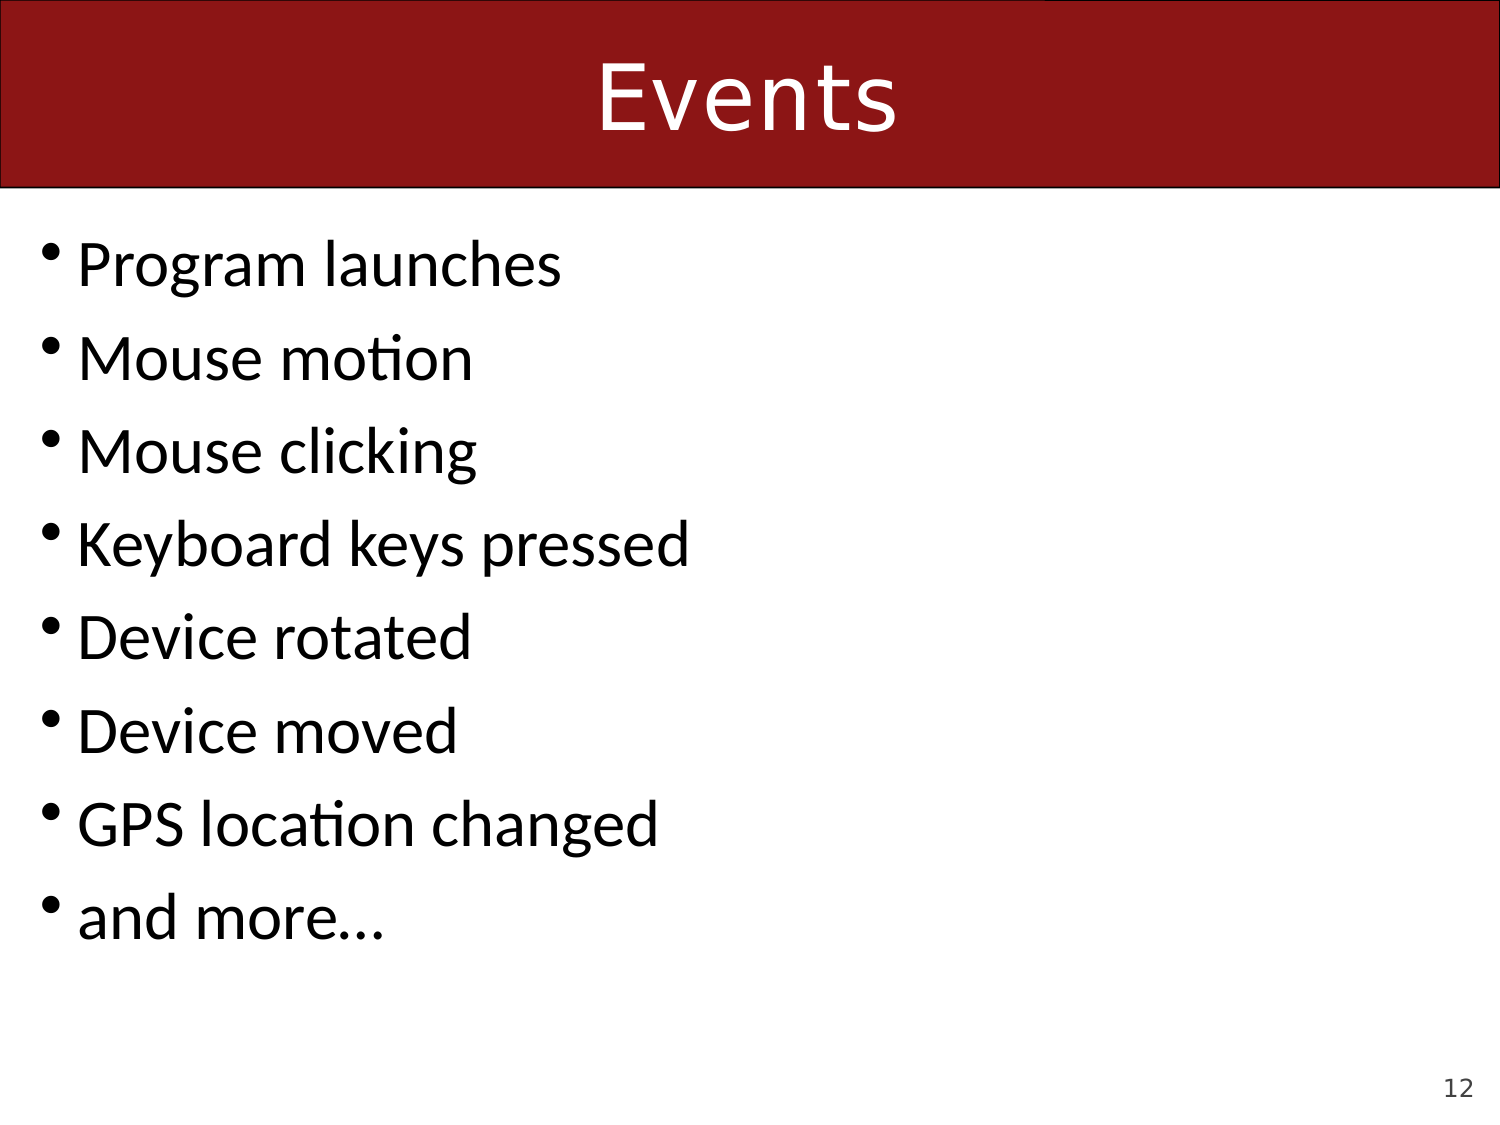

# Events
Program launches
Mouse motion
Mouse clicking
Keyboard keys pressed
Device rotated
Device moved
GPS location changed
and more…